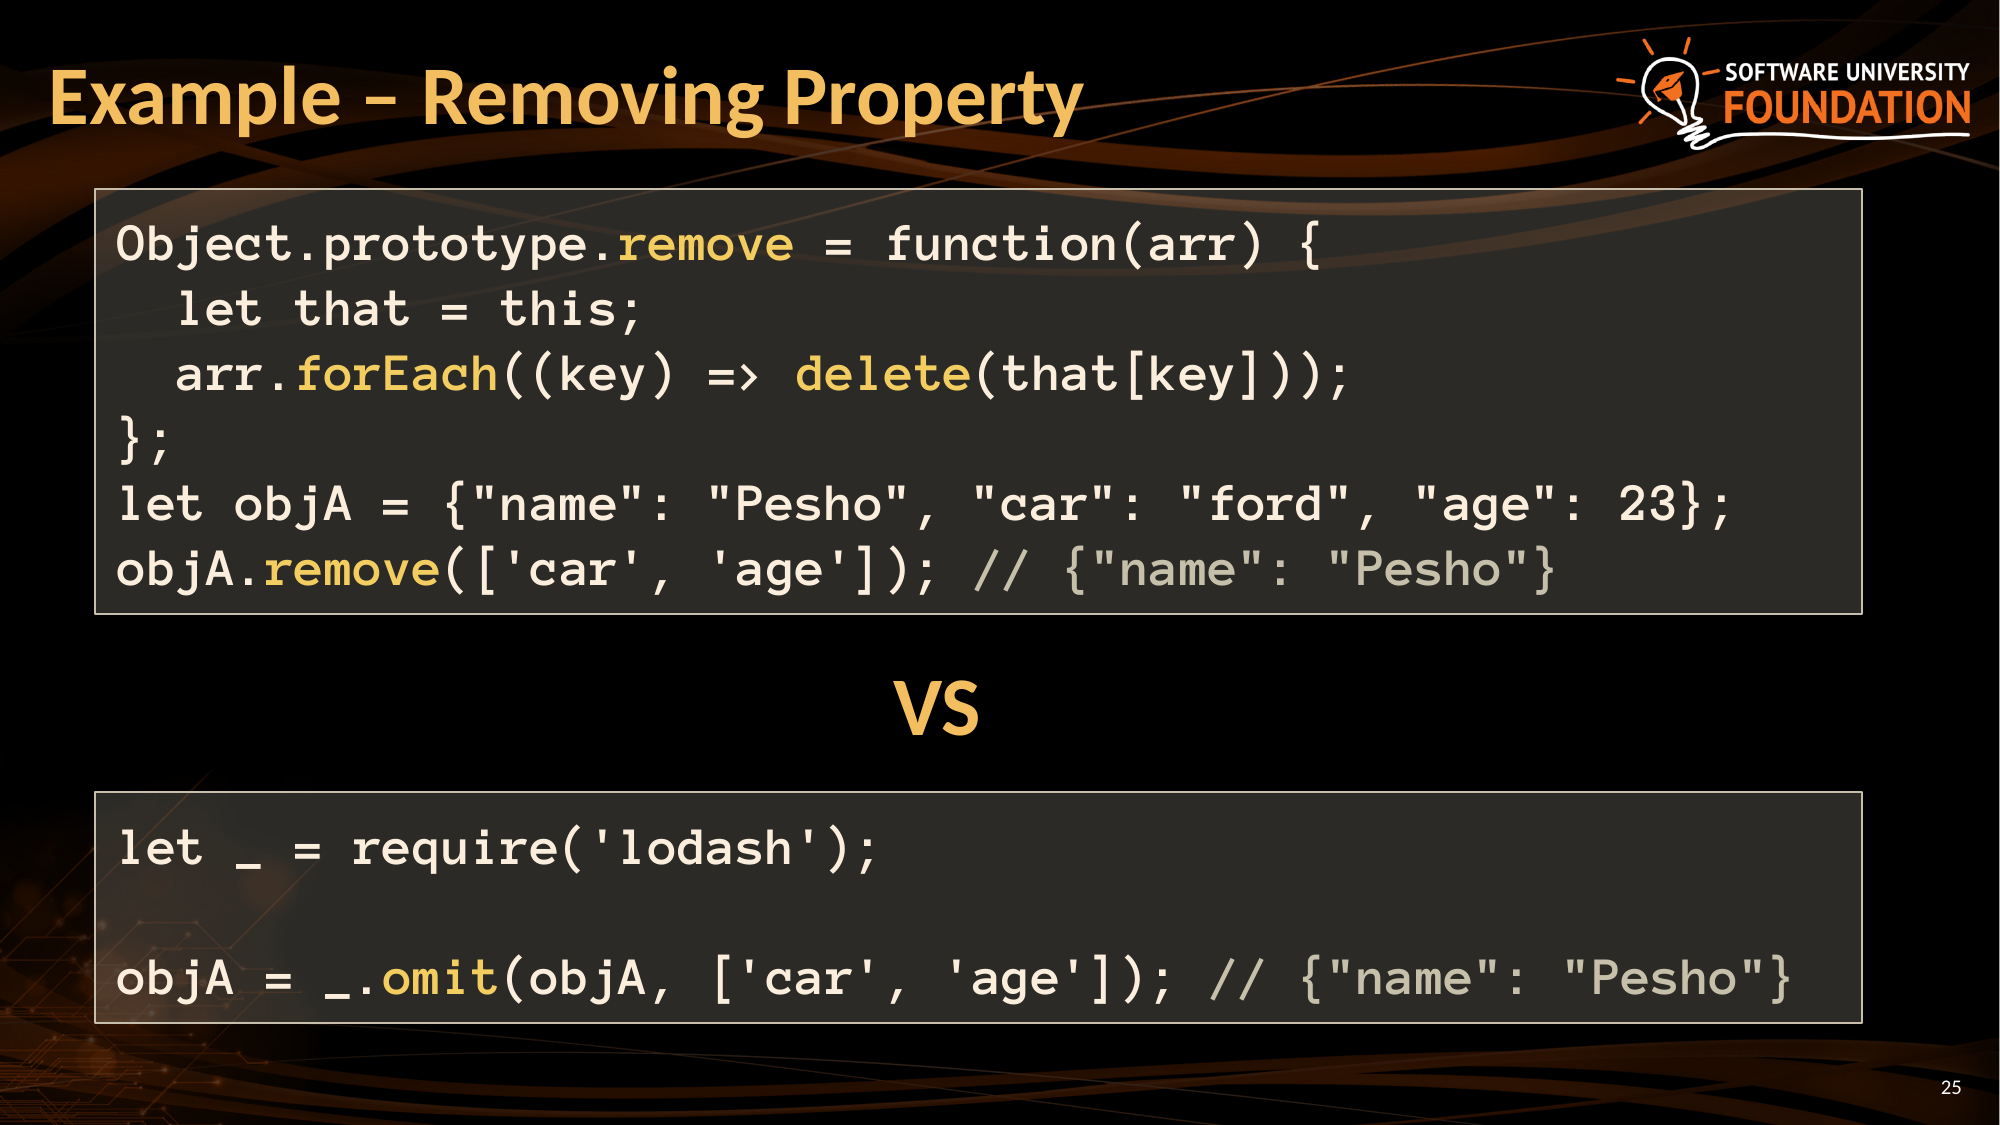

# Example – Removing Property
Object.prototype.remove = function(arr) {
  let that = this;
  arr.forEach((key) => delete(that[key]));
};
let objA = {"name": "Pesho", "car": "ford", "age": 23}; objA.remove(['car', 'age']); // {"name": "Pesho"}
VS
let _ = require('lodash');

objA = _.omit(objA, ['car', 'age']); // {"name": "Pesho"}
25